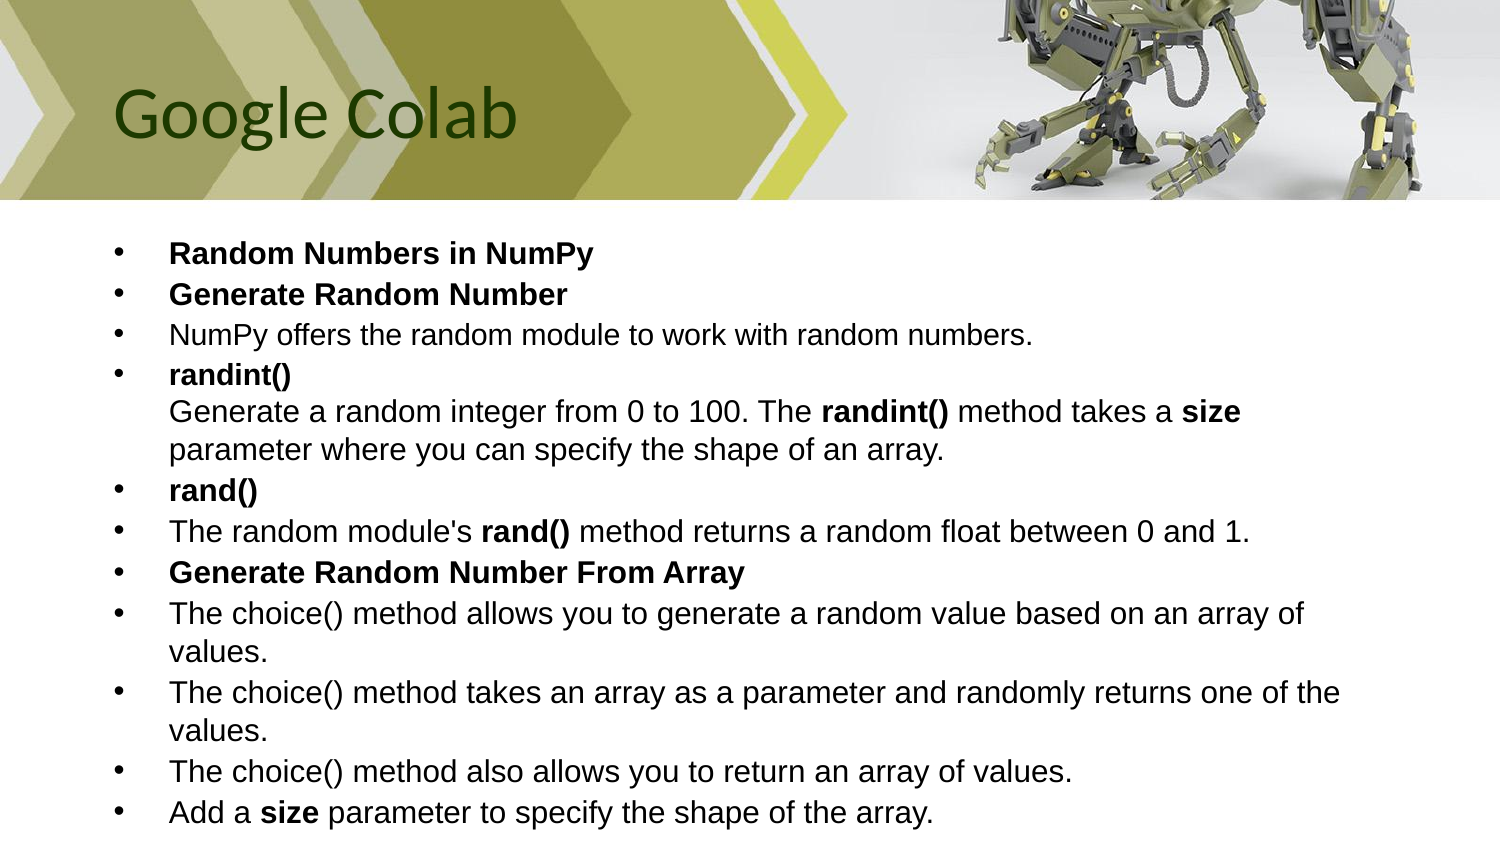

# Google Colab
Random Numbers in NumPy
Generate Random Number
NumPy offers the random module to work with random numbers.
randint()
Generate a random integer from 0 to 100. The randint() method takes a size parameter where you can specify the shape of an array.
rand()
The random module's rand() method returns a random float between 0 and 1.
Generate Random Number From Array
The choice() method allows you to generate a random value based on an array of values.
The choice() method takes an array as a parameter and randomly returns one of the values.
The choice() method also allows you to return an array of values.
Add a size parameter to specify the shape of the array.